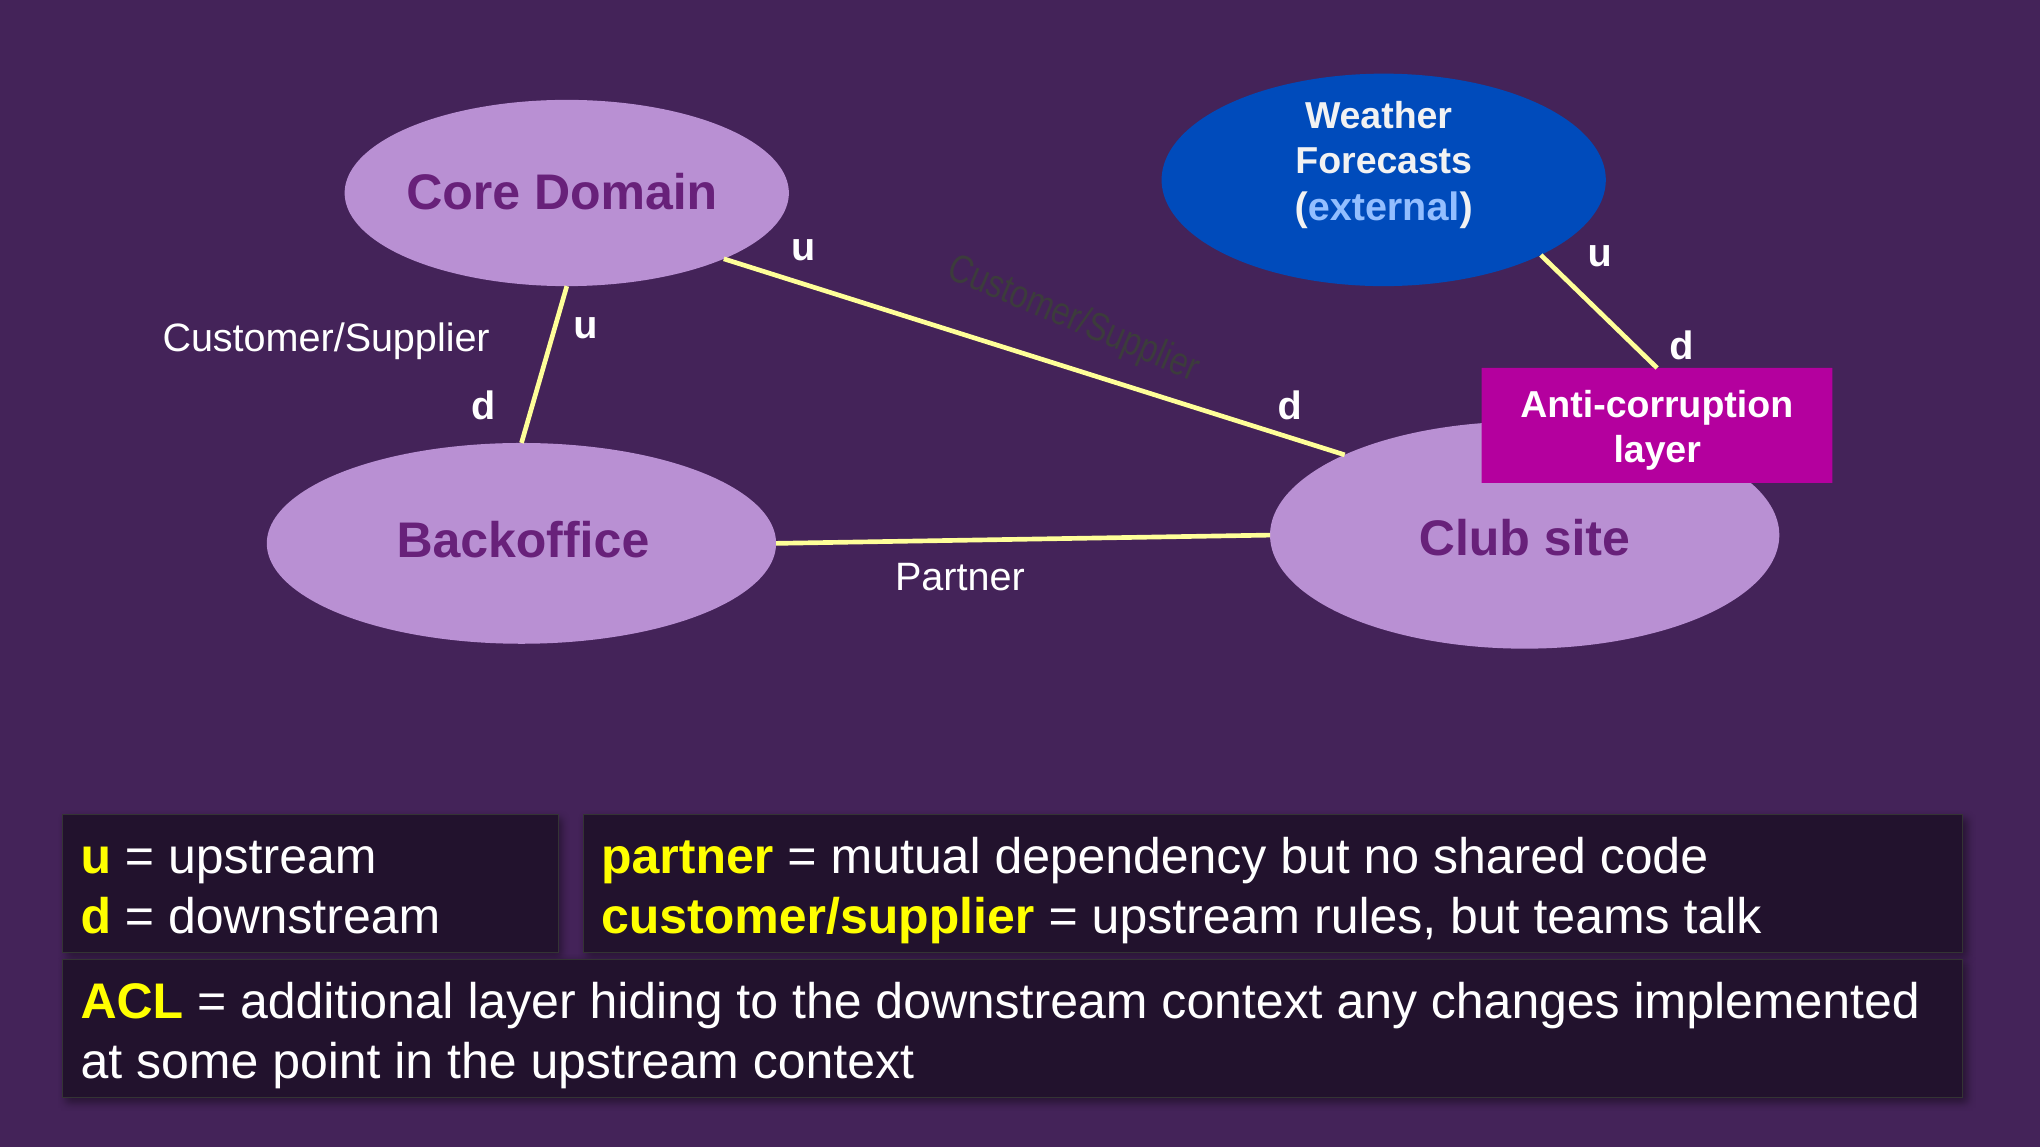

Weather
Forecasts
(external)

Core Domain
u
Customer/Supplier
d
u
d
u
Customer/Supplier
d
Anti-corruption layer
Club site

Backoffice
Partner
u = upstream
d = downstream
partner = mutual dependency but no shared code
customer/supplier = upstream rules, but teams talk
ACL = additional layer hiding to the downstream context any changes implemented at some point in the upstream context